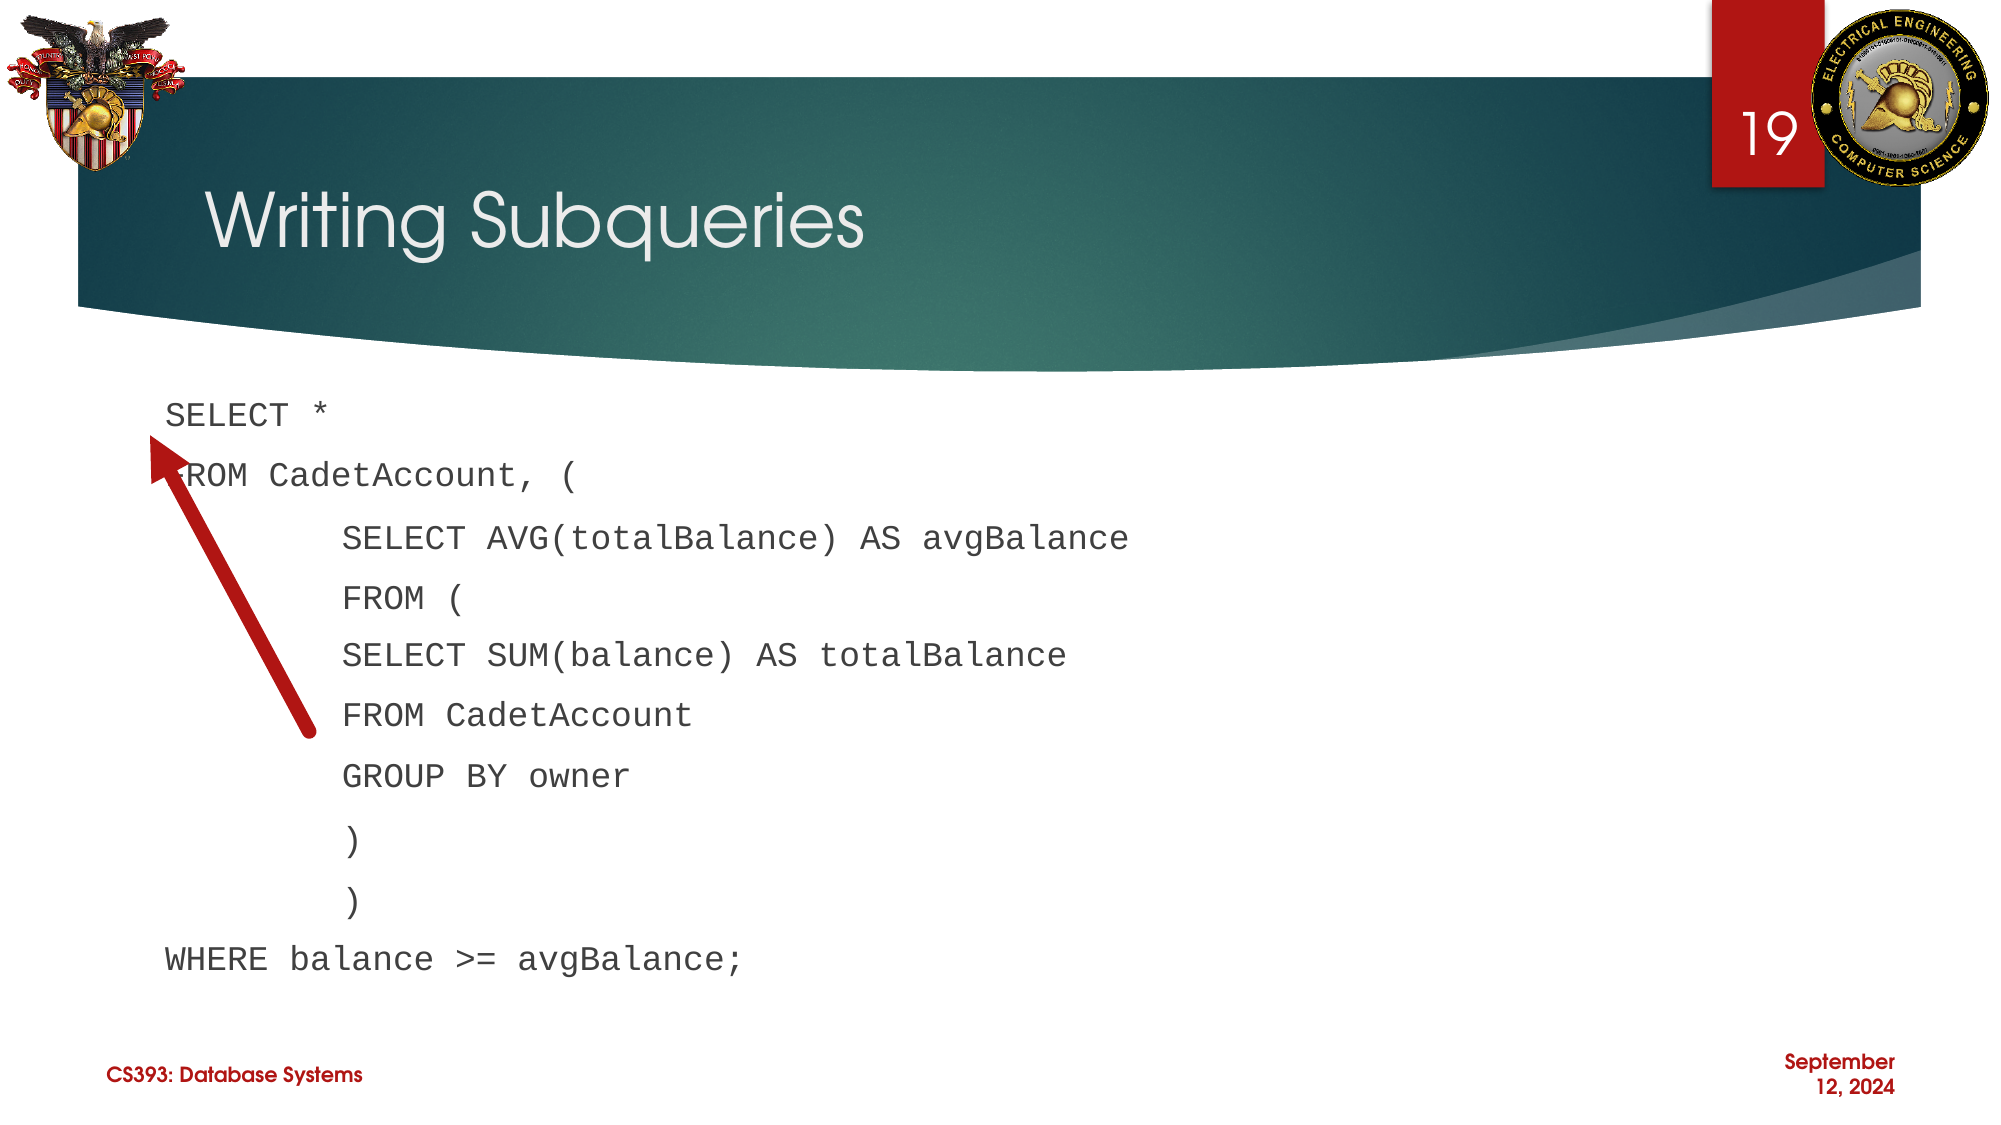

19
# Writing Subqueries

		SELECT SUM(balance) AS totalBalance
		FROM CadetAccount
		GROUP BY owner

SELECT *
FROM CadetAccount, (

WHERE balance >= avgBalance;

	SELECT AVG(totalBalance) AS avgBalance
	FROM (

		)
	)

CS393: Database Systems
September 12, 2024